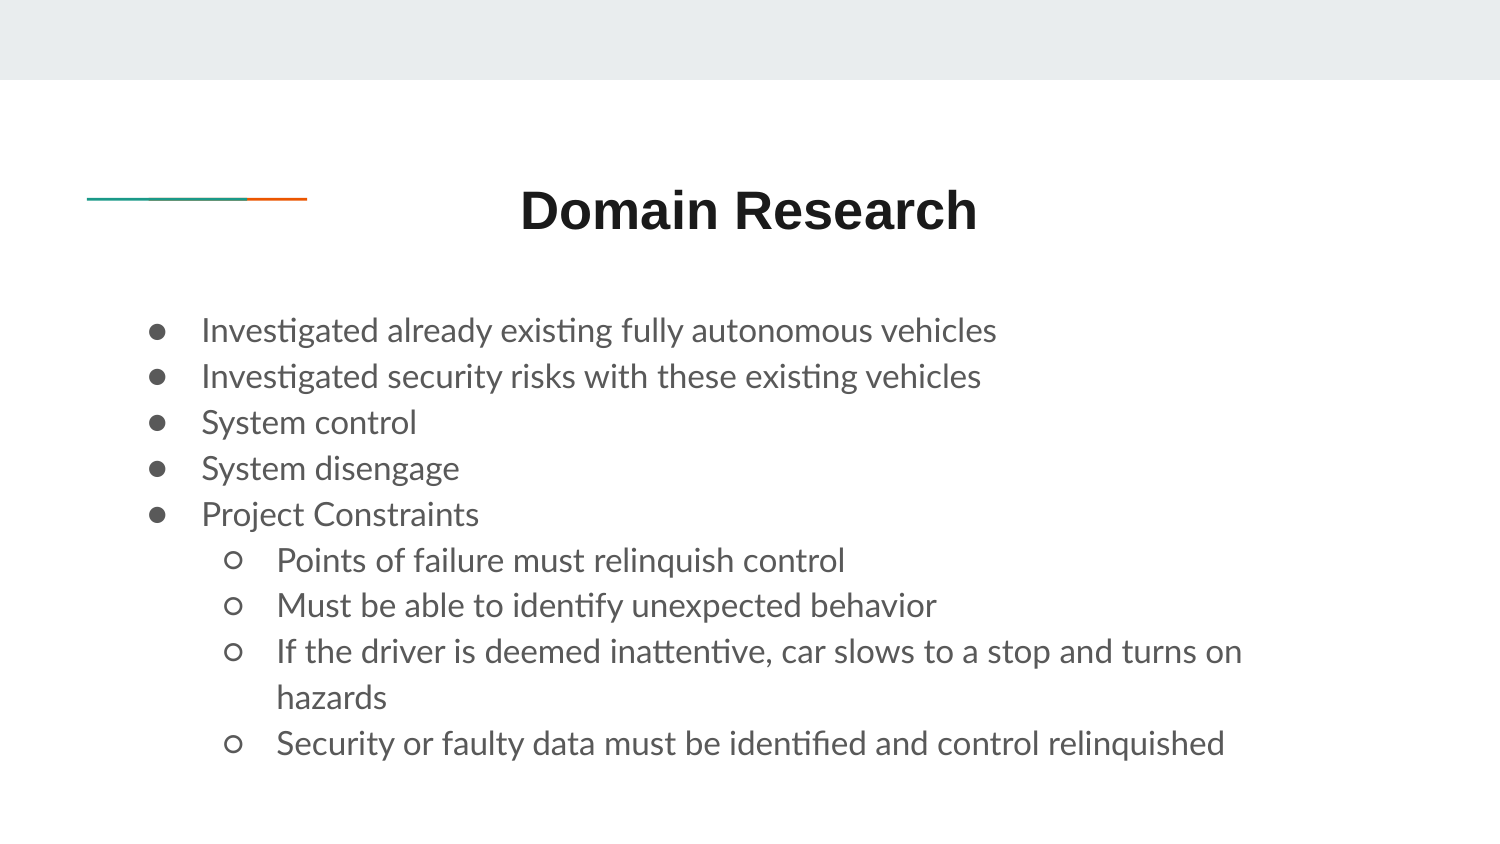

# Domain Research
Investigated already existing fully autonomous vehicles
Investigated security risks with these existing vehicles
System control
System disengage
Project Constraints
Points of failure must relinquish control
Must be able to identify unexpected behavior
If the driver is deemed inattentive, car slows to a stop and turns on hazards
Security or faulty data must be identified and control relinquished